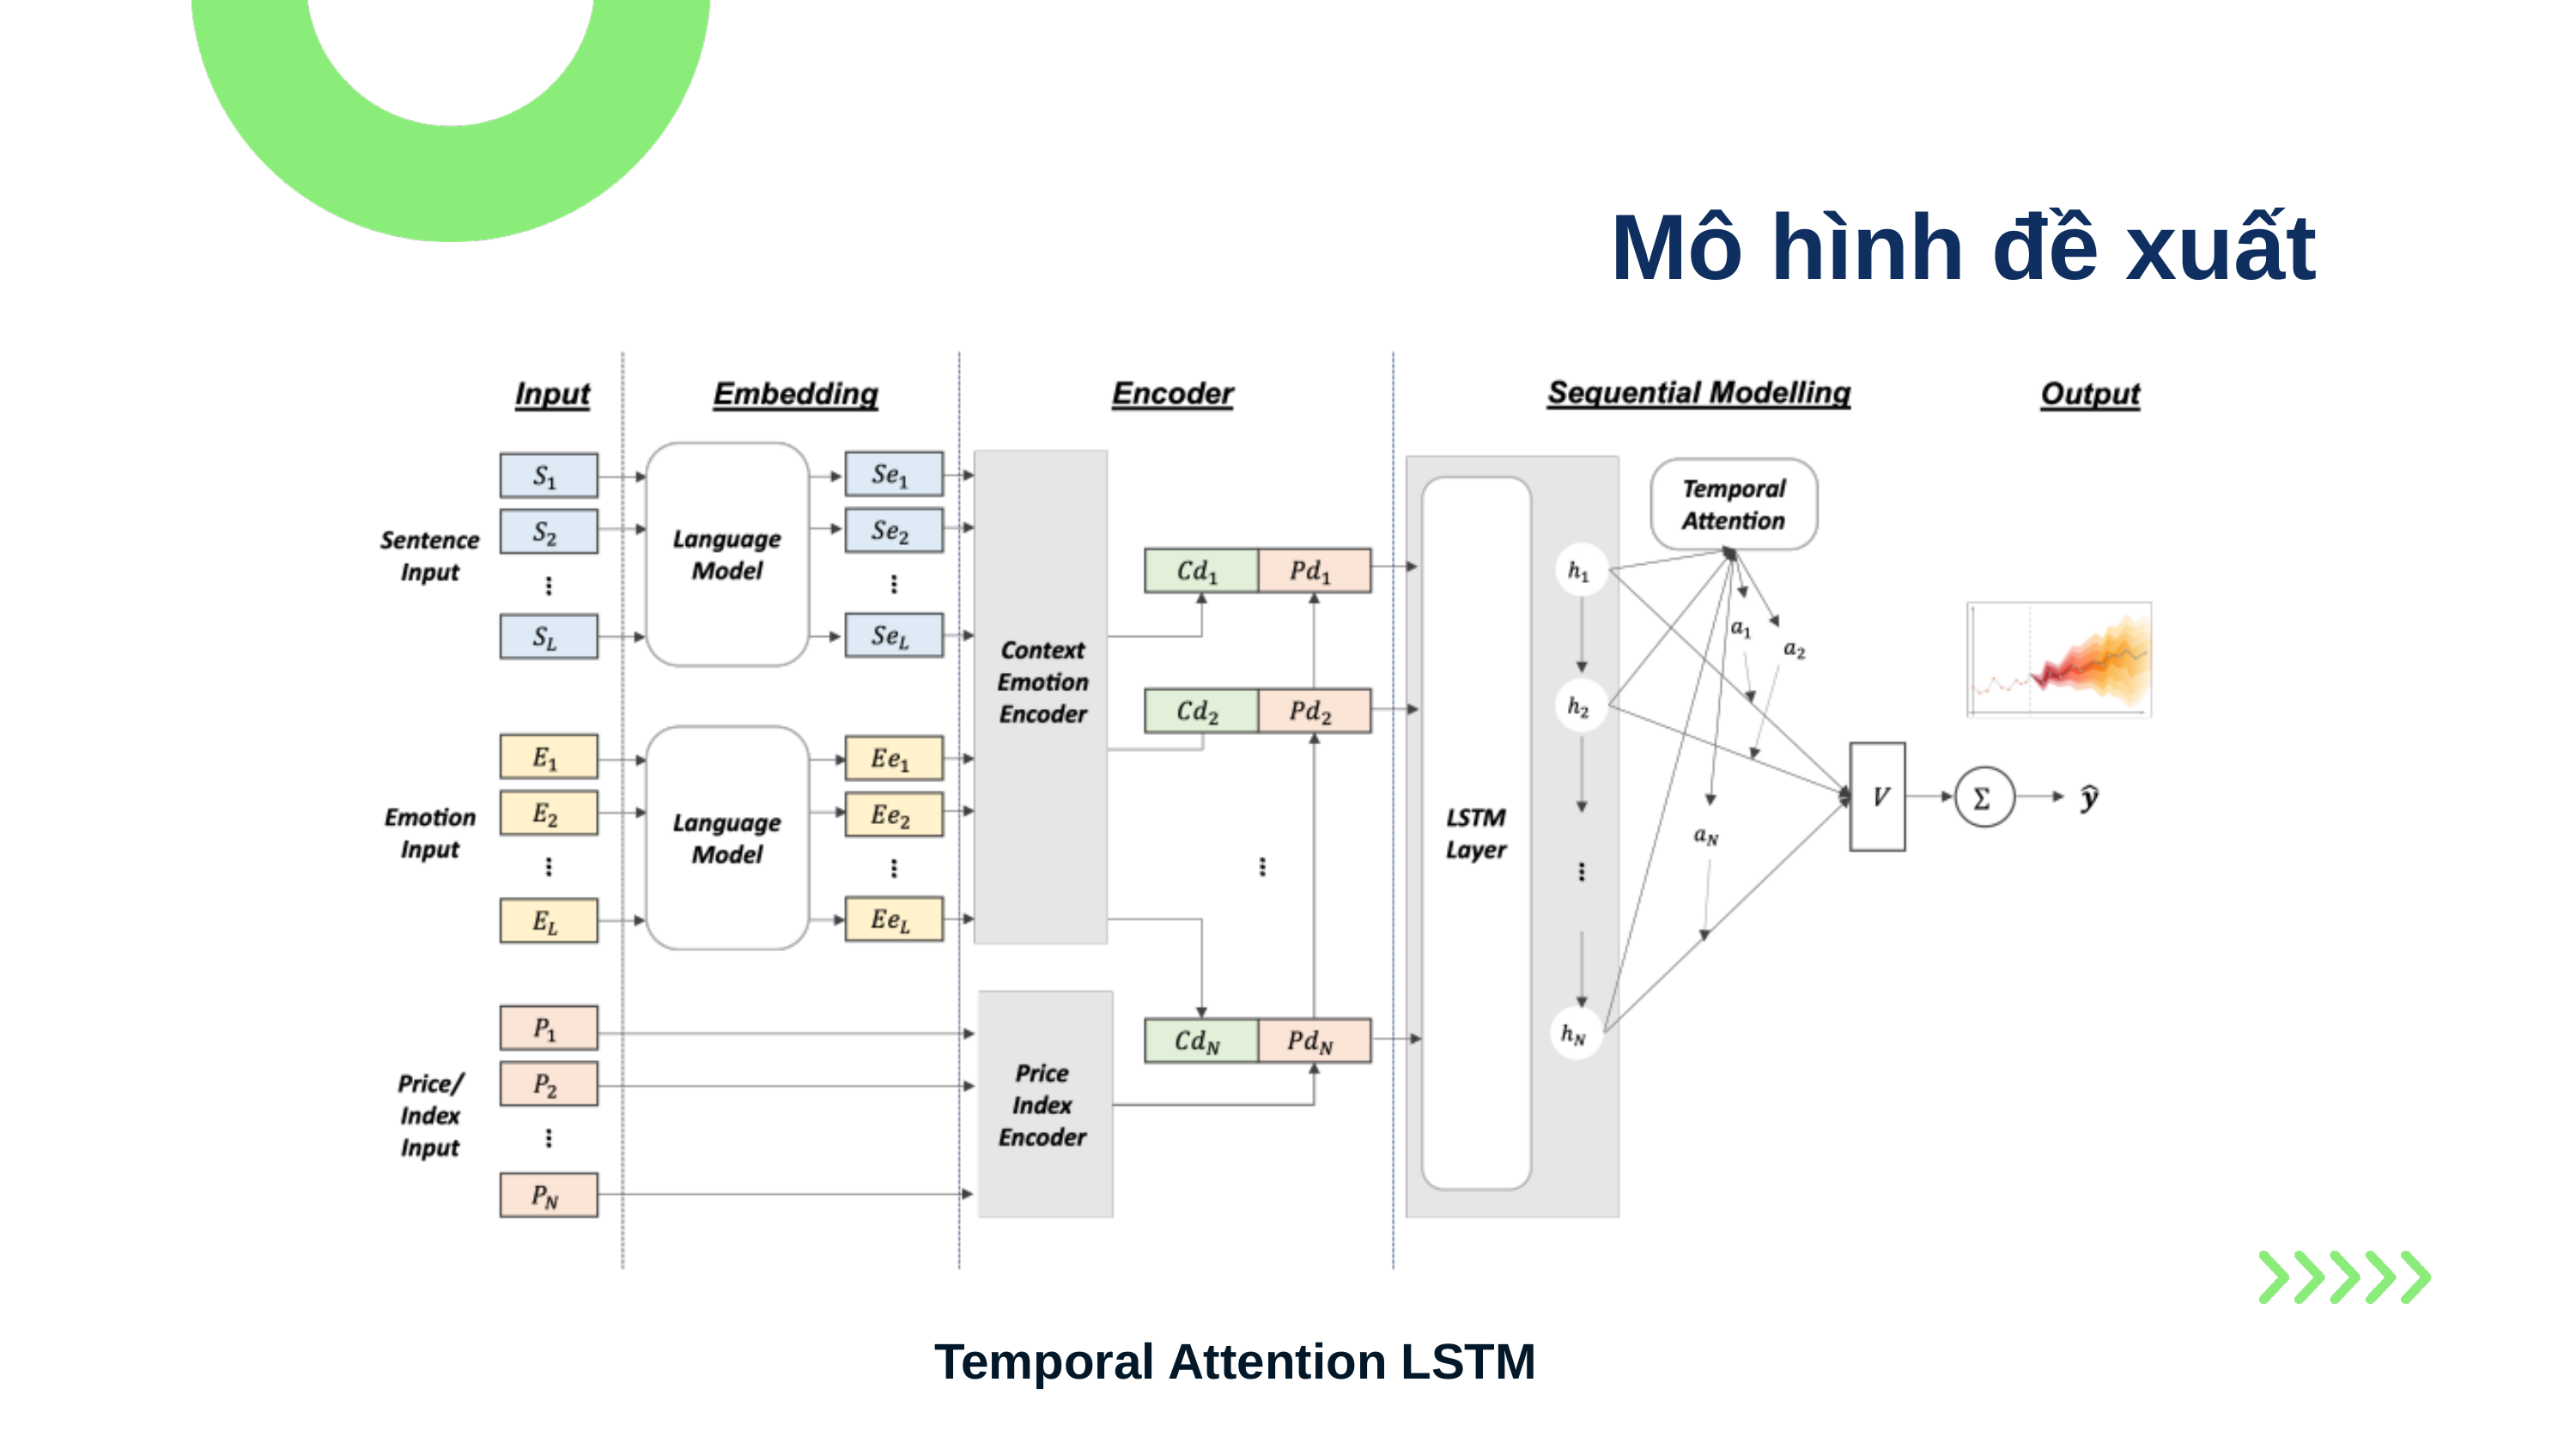

Mô hình đề xuất

Temporal Attention LSTM